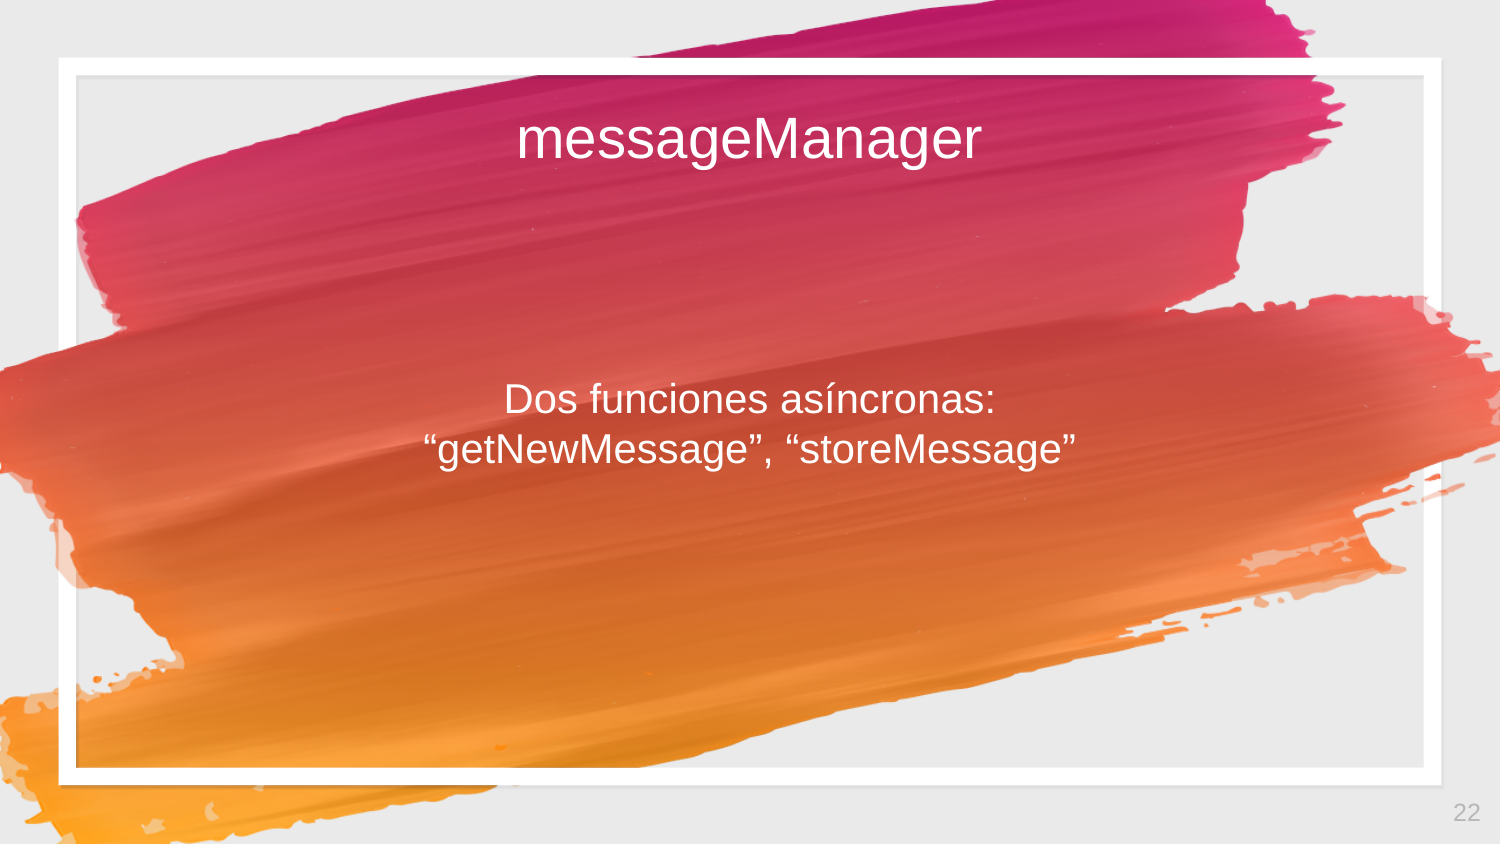

messageManager
Dos funciones asíncronas: “getNewMessage”, “storeMessage”
22